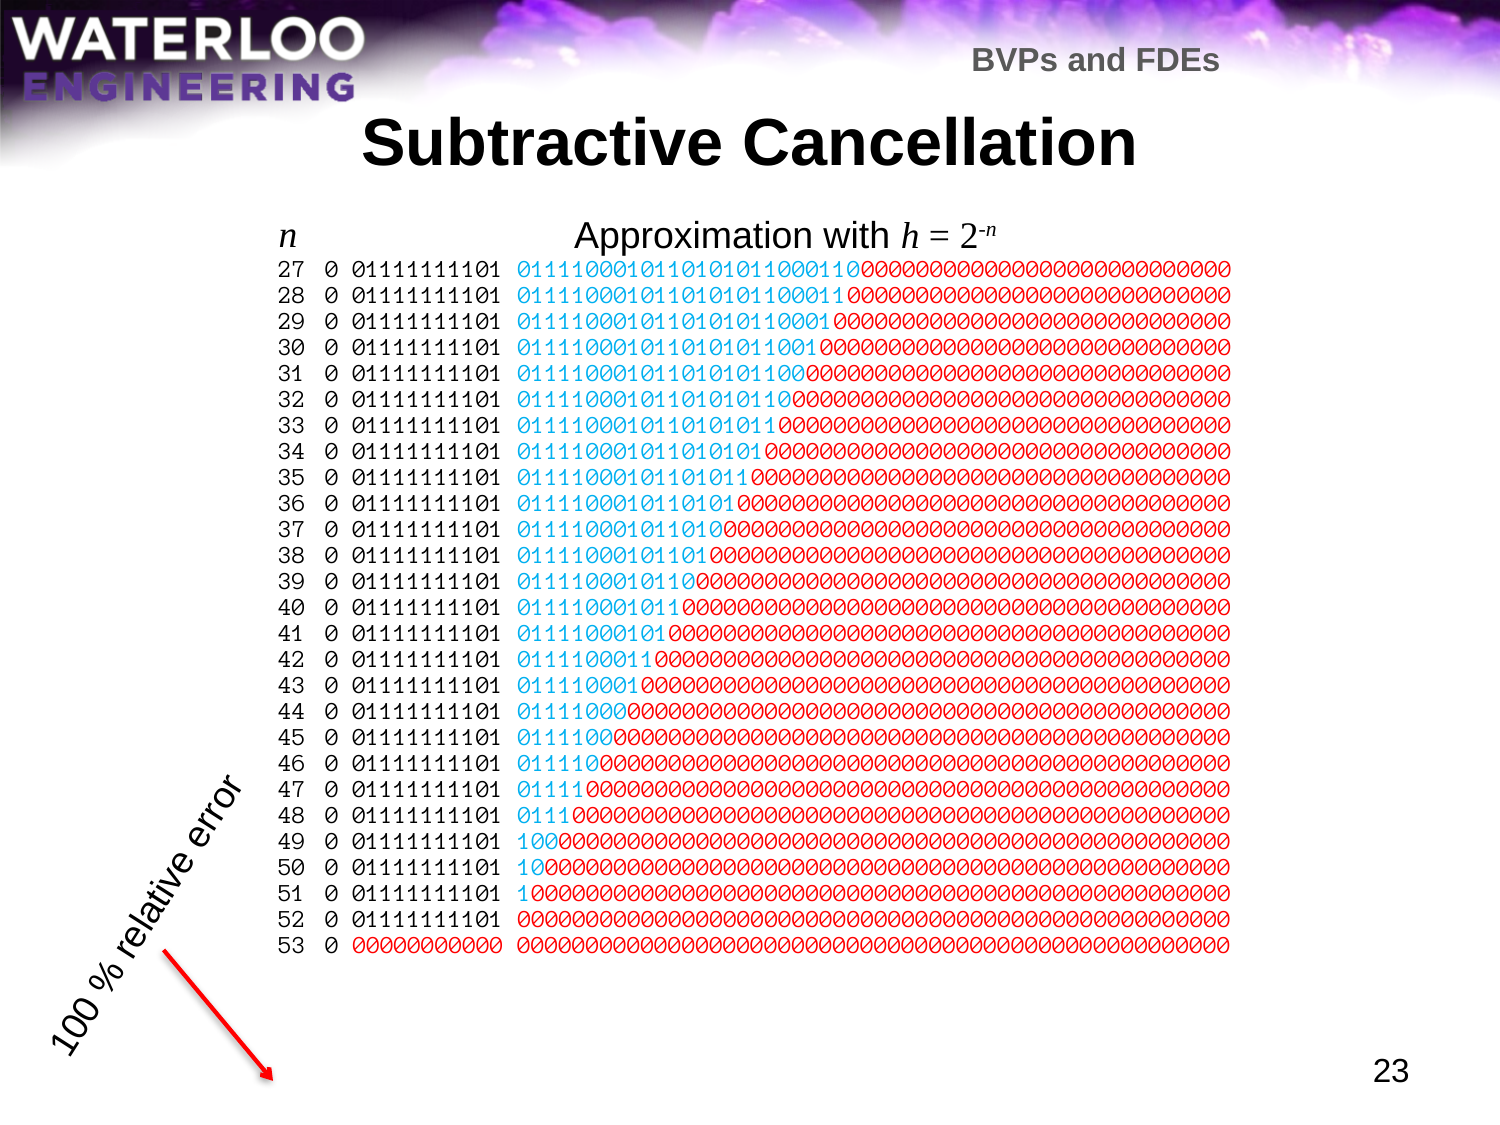

BVPs and FDEs
# Subtractive Cancellation
| n | Approximation with h = 2-n |
| --- | --- |
| 27 | 0 01111111101 0111100010110101011000110000000000000000000000000000 |
| 28 | 0 01111111101 0111100010110101011000110000000000000000000000000000 |
| 29 | 0 01111111101 0111100010110101011000100000000000000000000000000000 |
| 30 | 0 01111111101 0111100010110101011001000000000000000000000000000000 |
| 31 | 0 01111111101 0111100010110101011000000000000000000000000000000000 |
| 32 | 0 01111111101 0111100010110101011000000000000000000000000000000000 |
| 33 | 0 01111111101 0111100010110101011000000000000000000000000000000000 |
| 34 | 0 01111111101 0111100010110101010000000000000000000000000000000000 |
| 35 | 0 01111111101 0111100010110101100000000000000000000000000000000000 |
| 36 | 0 01111111101 0111100010110101000000000000000000000000000000000000 |
| 37 | 0 01111111101 0111100010110100000000000000000000000000000000000000 |
| 38 | 0 01111111101 0111100010110100000000000000000000000000000000000000 |
| 39 | 0 01111111101 0111100010110000000000000000000000000000000000000000 |
| 40 | 0 01111111101 0111100010110000000000000000000000000000000000000000 |
| 41 | 0 01111111101 0111100010100000000000000000000000000000000000000000 |
| 42 | 0 01111111101 0111100011000000000000000000000000000000000000000000 |
| 43 | 0 01111111101 0111100010000000000000000000000000000000000000000000 |
| 44 | 0 01111111101 0111100000000000000000000000000000000000000000000000 |
| 45 | 0 01111111101 0111100000000000000000000000000000000000000000000000 |
| 46 | 0 01111111101 0111100000000000000000000000000000000000000000000000 |
| 47 | 0 01111111101 0111100000000000000000000000000000000000000000000000 |
| 48 | 0 01111111101 0111000000000000000000000000000000000000000000000000 |
| 49 | 0 01111111101 1000000000000000000000000000000000000000000000000000 |
| 50 | 0 01111111101 1000000000000000000000000000000000000000000000000000 |
| 51 | 0 01111111101 1000000000000000000000000000000000000000000000000000 |
| 52 | 0 01111111101 0000000000000000000000000000000000000000000000000000 |
| 53 | 0 00000000000 0000000000000000000000000000000000000000000000000000 |
100 % relative error
23